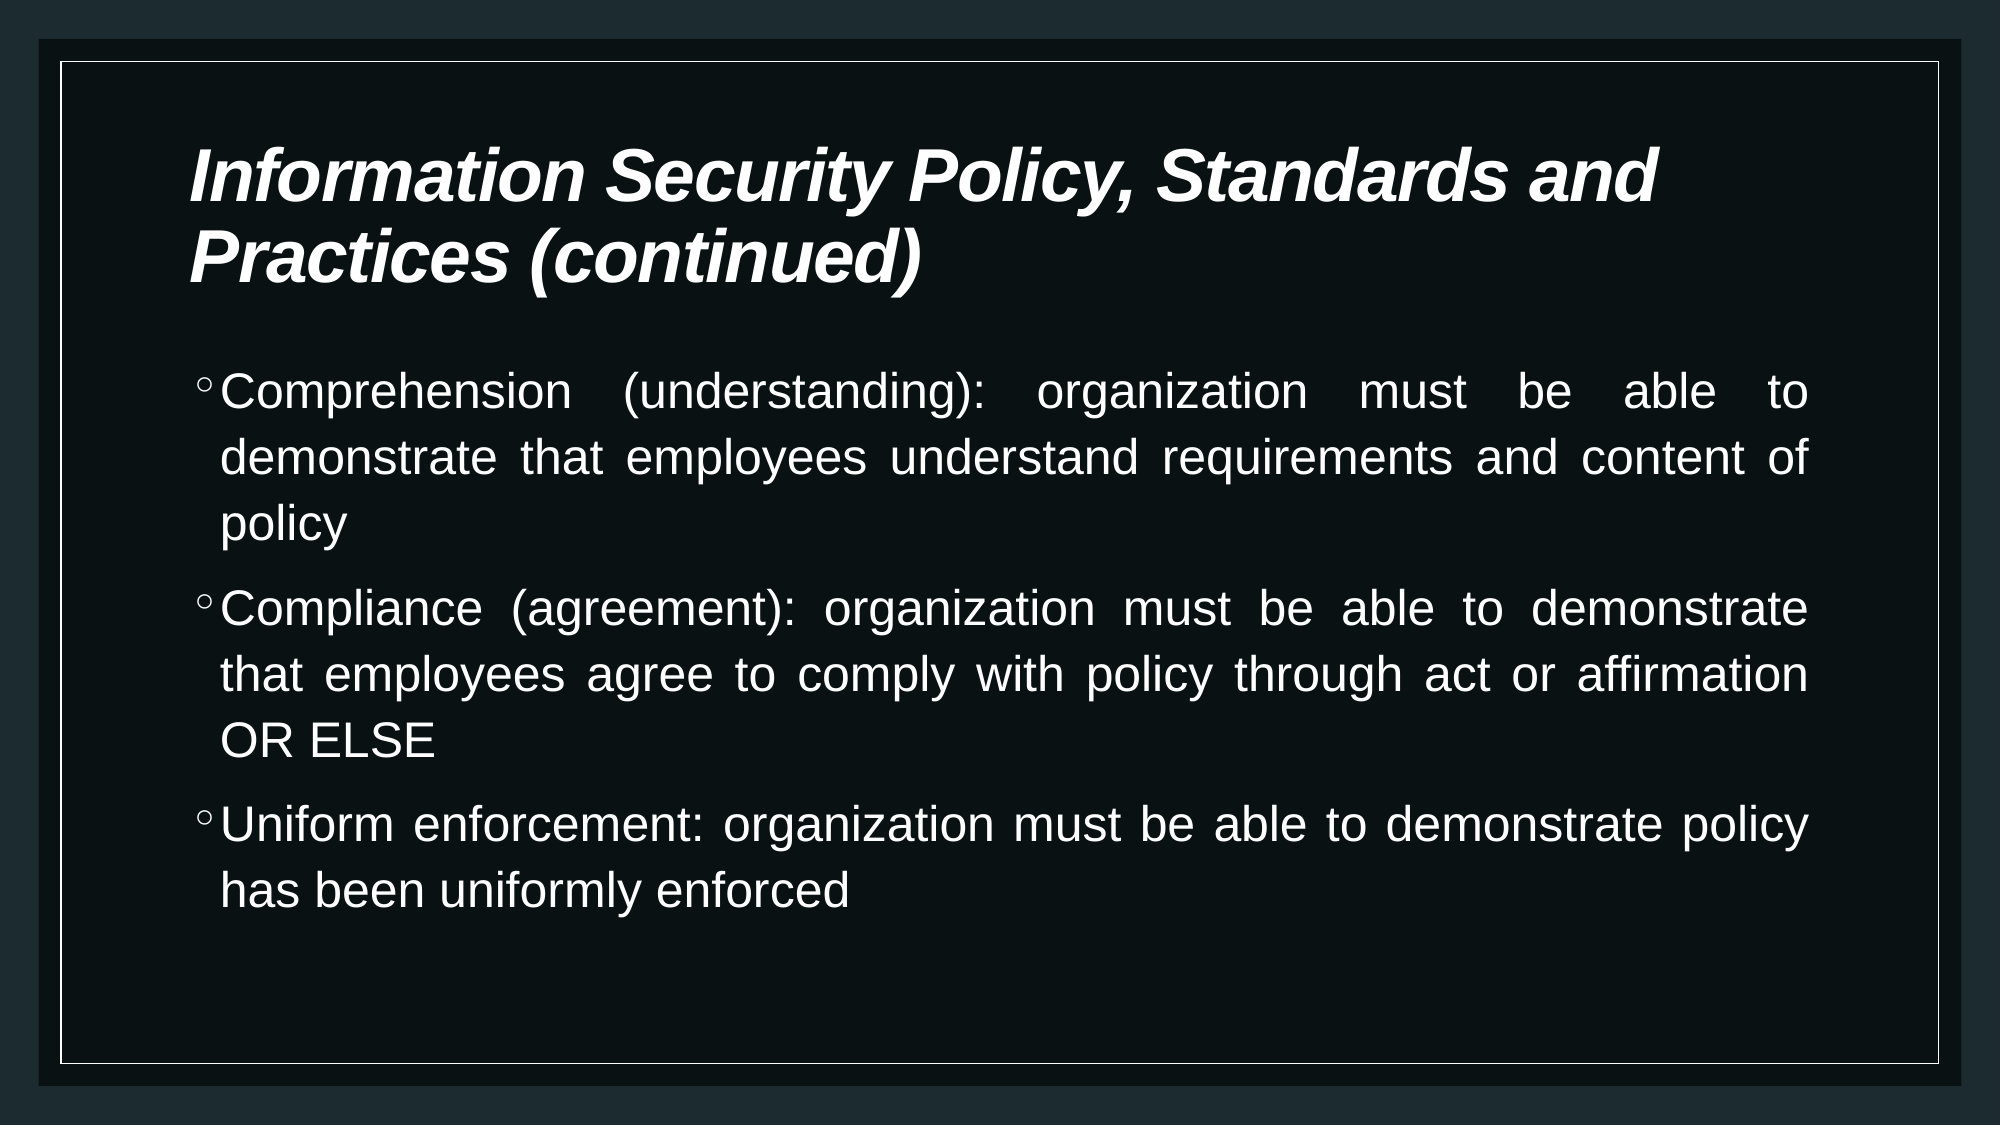

# Information Security Policy, Standards and Practices (continued)
Comprehension (understanding): organization must be able to demonstrate that employees understand requirements and content of policy
Compliance (agreement): organization must be able to demonstrate that employees agree to comply with policy through act or affirmation OR ELSE
Uniform enforcement: organization must be able to demonstrate policy has been uniformly enforced